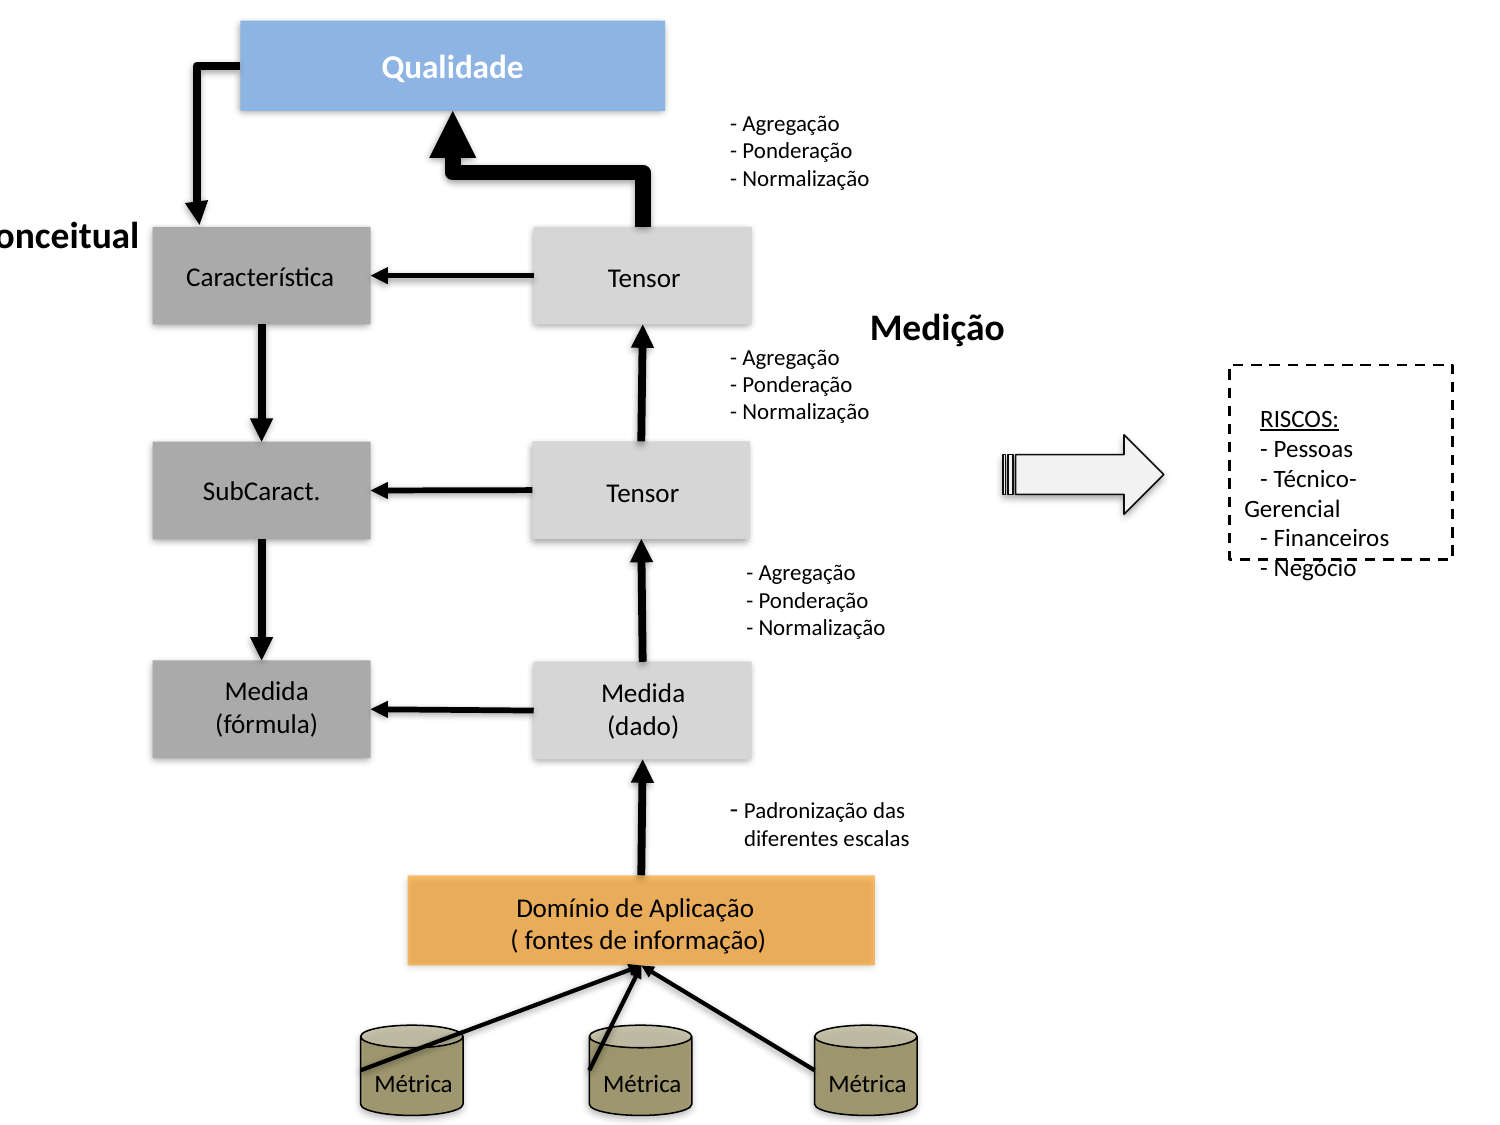

Qualidade
- Agregação
- Ponderação
- Normalização
Conceitual

Tensor
Característica
Medição
- Agregação
- Ponderação
- Normalização

RISCOS:
- Pessoas
- Técnico-Gerencial
- Financeiros
- Negócio

Tensor

SubCaract.
- Agregação
- Ponderação
- Normalização

Medida
(fórmula)
Medida
(dado)
- Padronização das
	diferentes escalas

Domínio de Aplicação
 ( fontes de informação)

Métrica

Métrica

Métrica